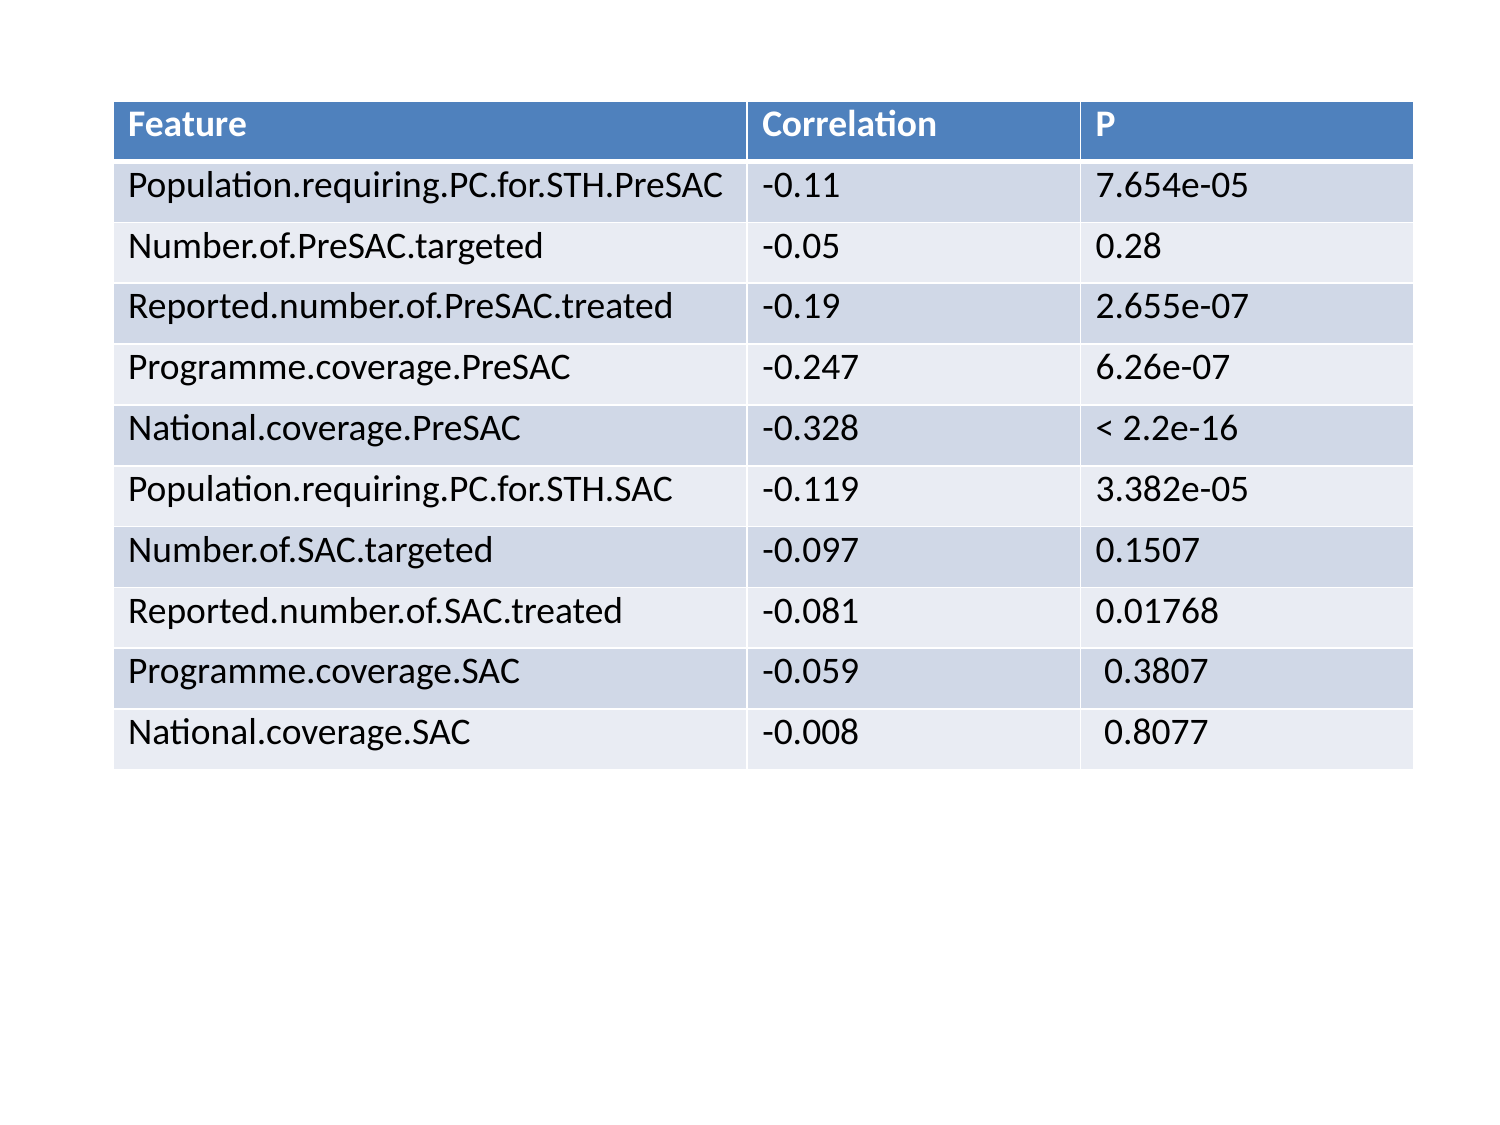

| Feature | Correlation | P |
| --- | --- | --- |
| Population.requiring.PC.for.STH.PreSAC | -0.11 | 7.654e-05 |
| Number.of.PreSAC.targeted | -0.05 | 0.28 |
| Reported.number.of.PreSAC.treated | -0.19 | 2.655e-07 |
| Programme.coverage.PreSAC | -0.247 | 6.26e-07 |
| National.coverage.PreSAC | -0.328 | < 2.2e-16 |
| Population.requiring.PC.for.STH.SAC | -0.119 | 3.382e-05 |
| Number.of.SAC.targeted | -0.097 | 0.1507 |
| Reported.number.of.SAC.treated | -0.081 | 0.01768 |
| Programme.coverage.SAC | -0.059 | 0.3807 |
| National.coverage.SAC | -0.008 | 0.8077 |